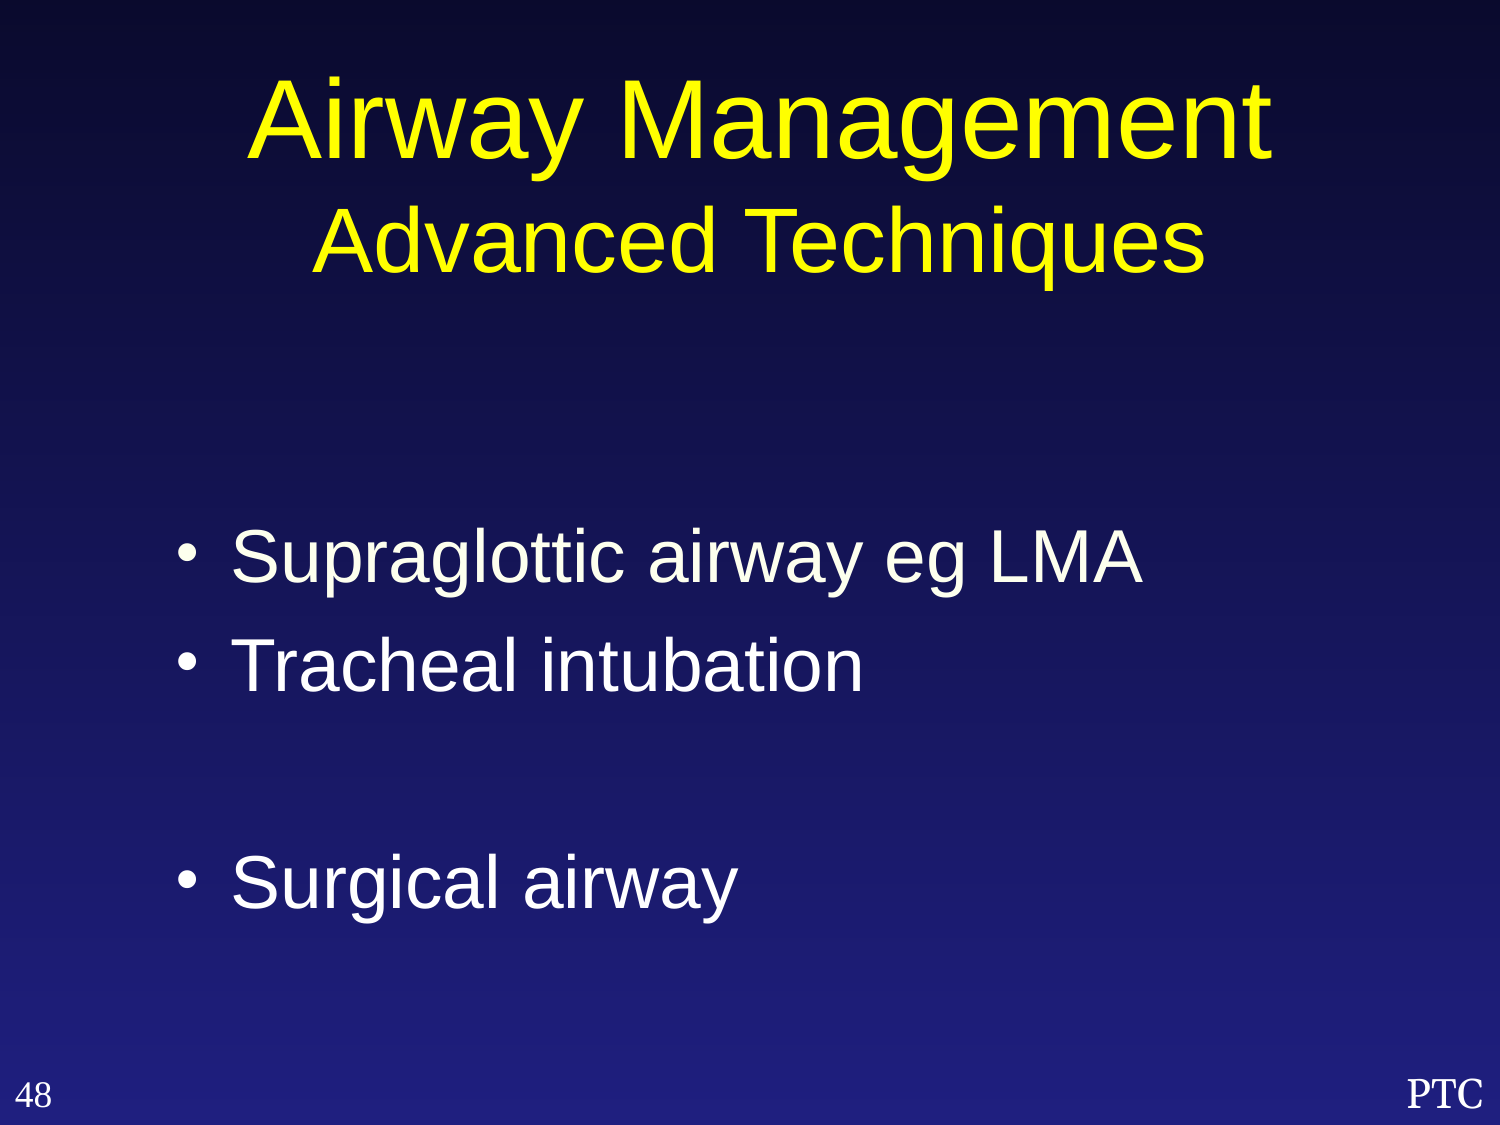

Airway Management
Advanced Techniques
Supraglottic airway eg LMA
Tracheal intubation

Surgical airway

48